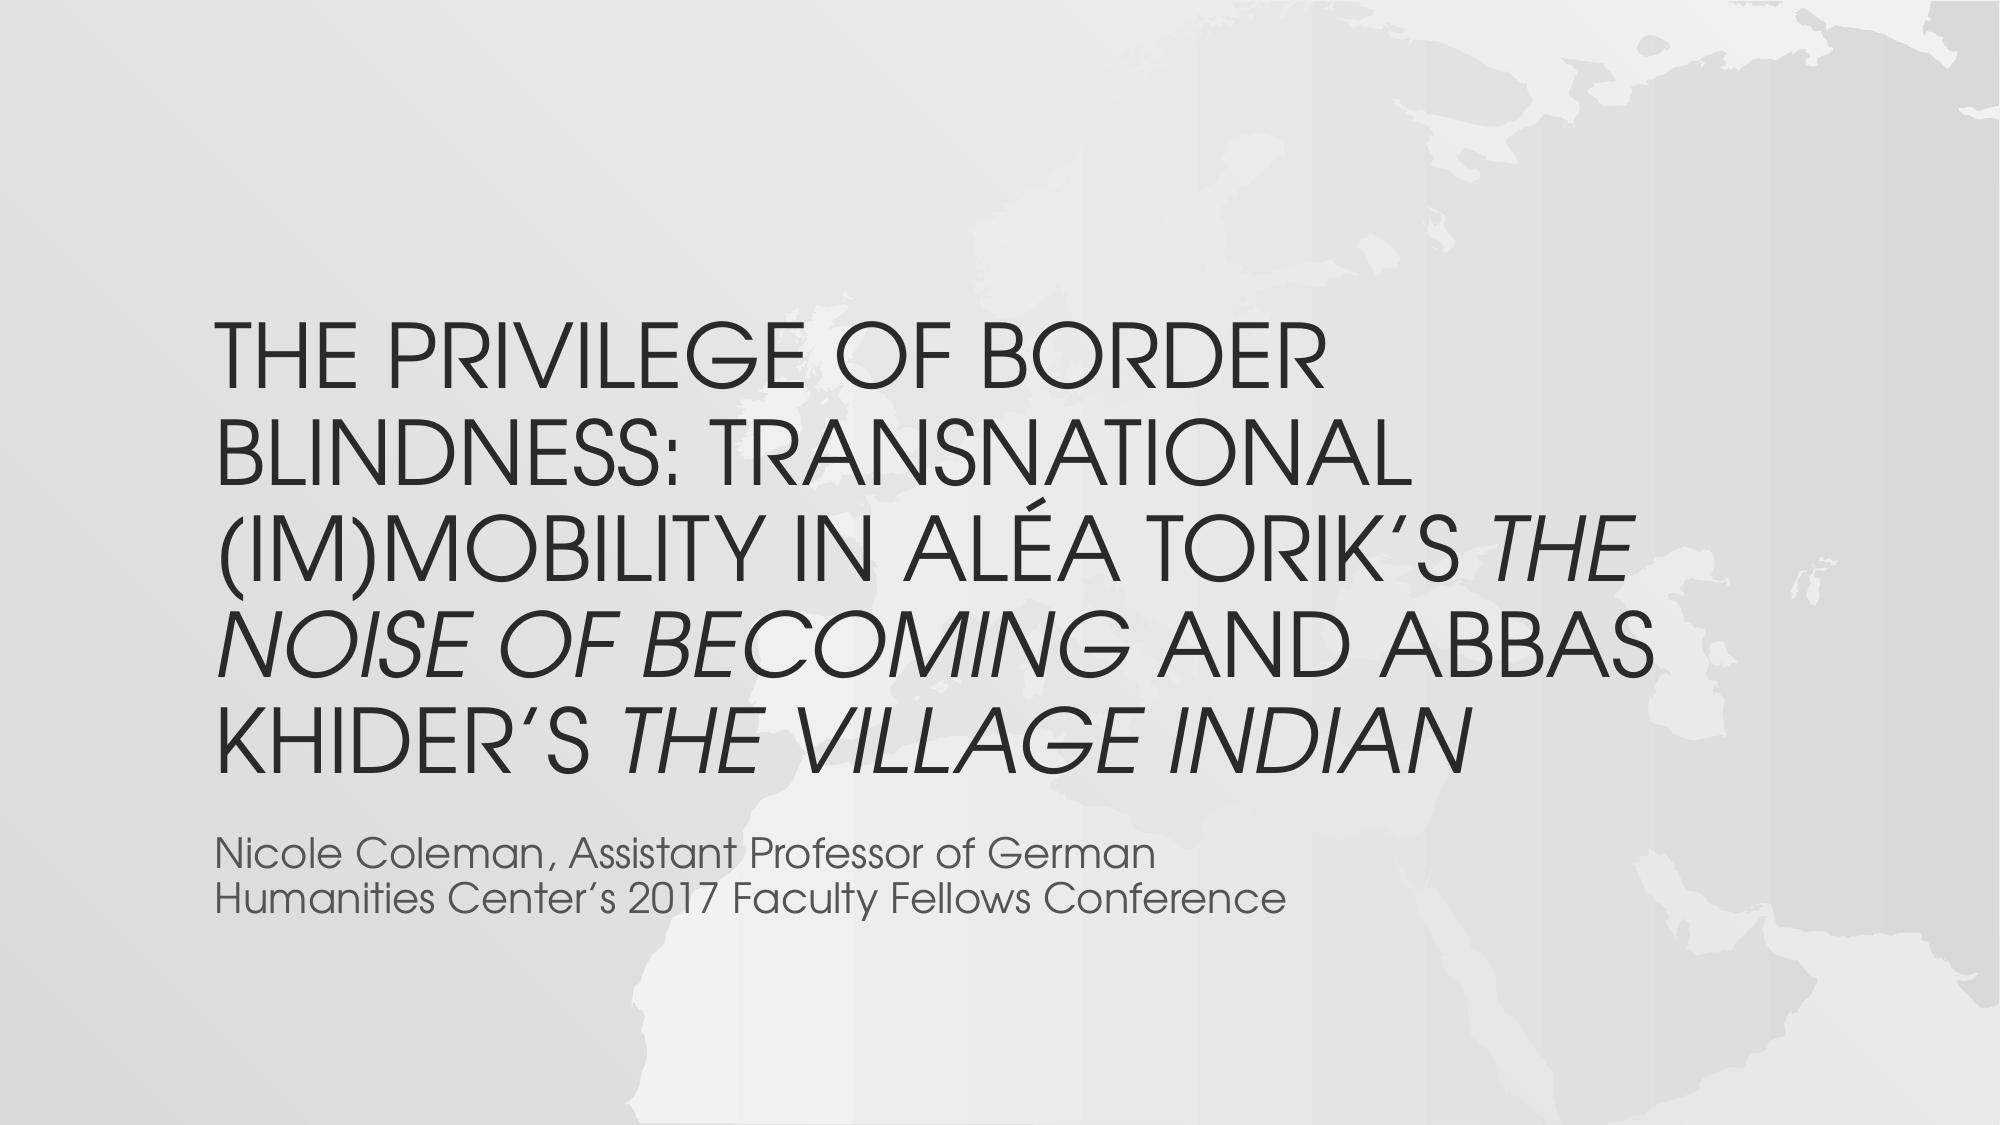

# The Privilege of border blindness: Transnational (Im)mobility in Aléa Torik’s The Noise of Becoming and Abbas Khider’s The Village Indian
Nicole Coleman, Assistant Professor of German
Humanities Center’s 2017 Faculty Fellows Conference